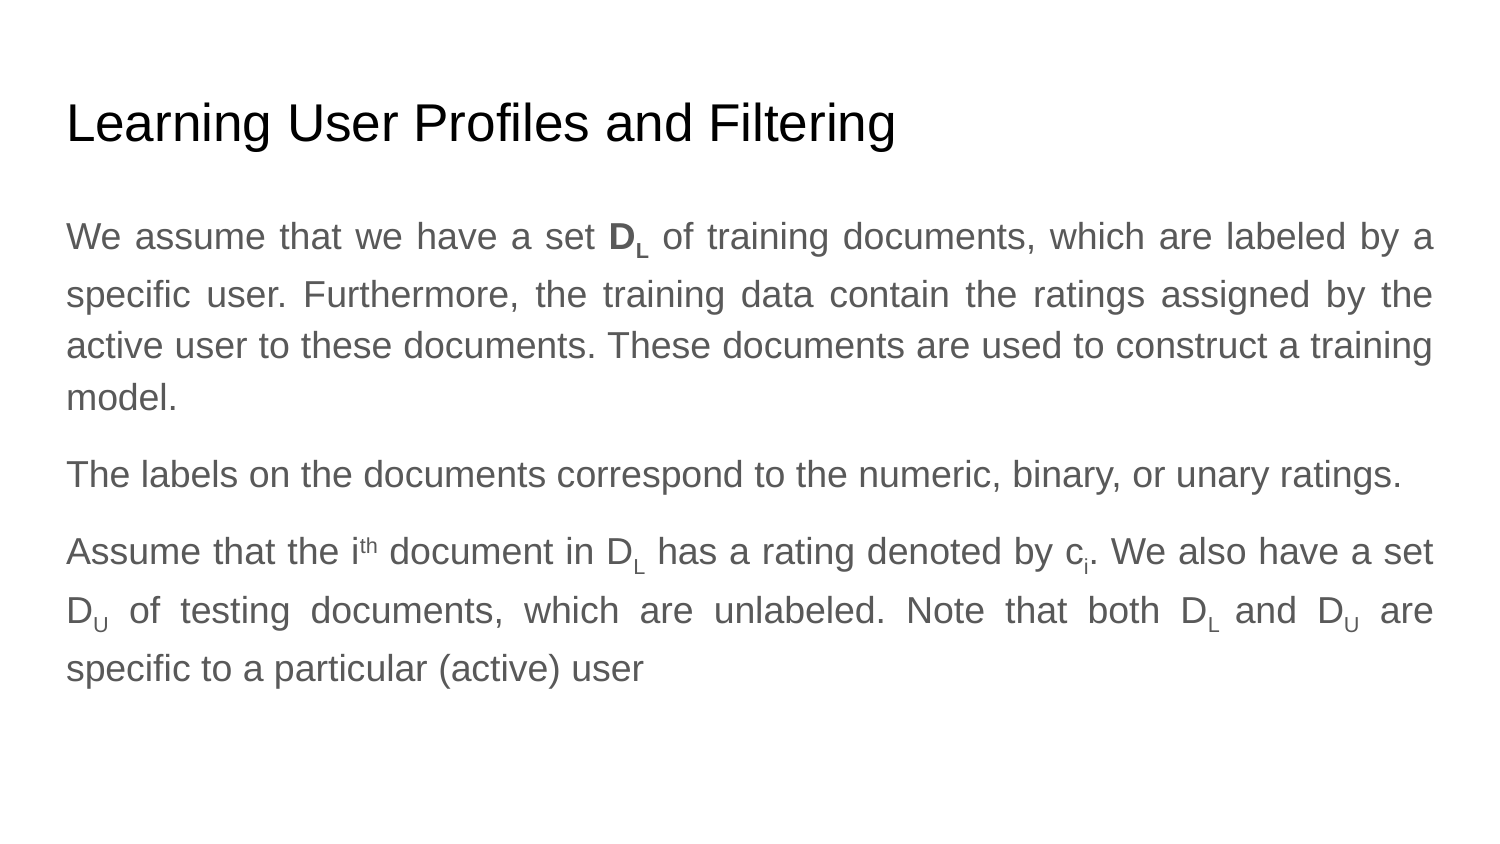

# Learning User Profiles and Filtering
We assume that we have a set DL of training documents, which are labeled by a specific user. Furthermore, the training data contain the ratings assigned by the active user to these documents. These documents are used to construct a training model.
The labels on the documents correspond to the numeric, binary, or unary ratings.
Assume that the ith document in DL has a rating denoted by ci. We also have a set DU of testing documents, which are unlabeled. Note that both DL and DU are specific to a particular (active) user